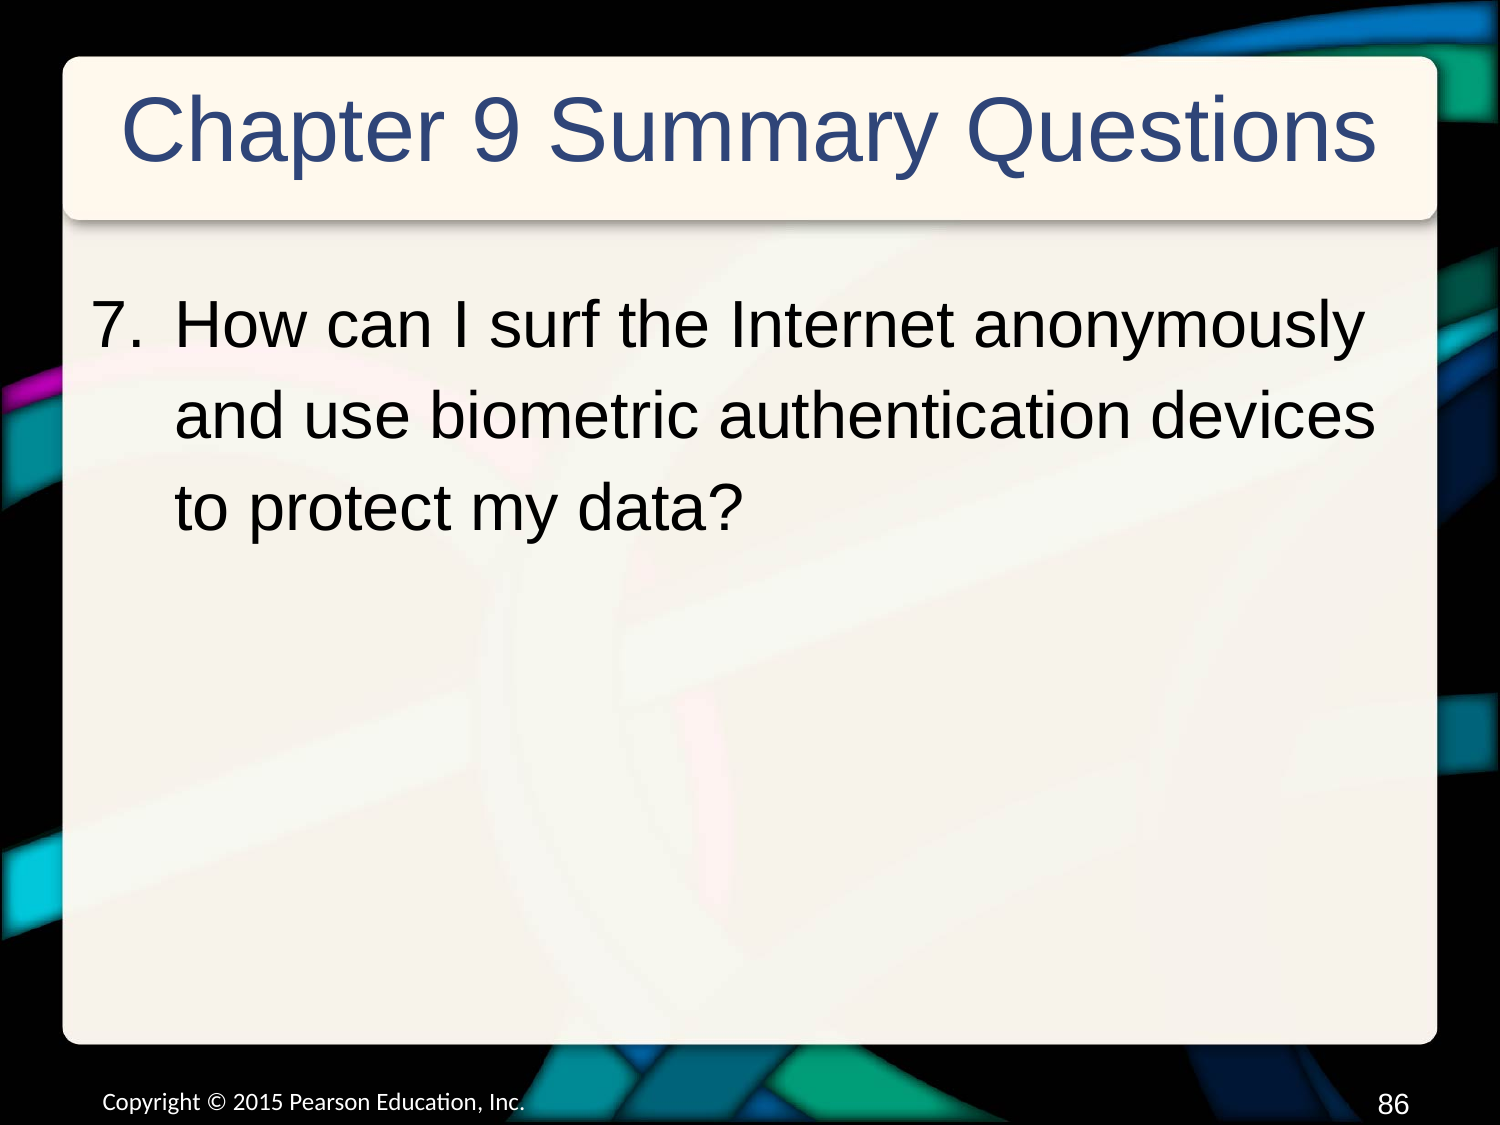

# Chapter 9 Summary Questions
How can I surf the Internet anonymously and use biometric authentication devices to protect my data?
Copyright © 2015 Pearson Education, Inc.
86